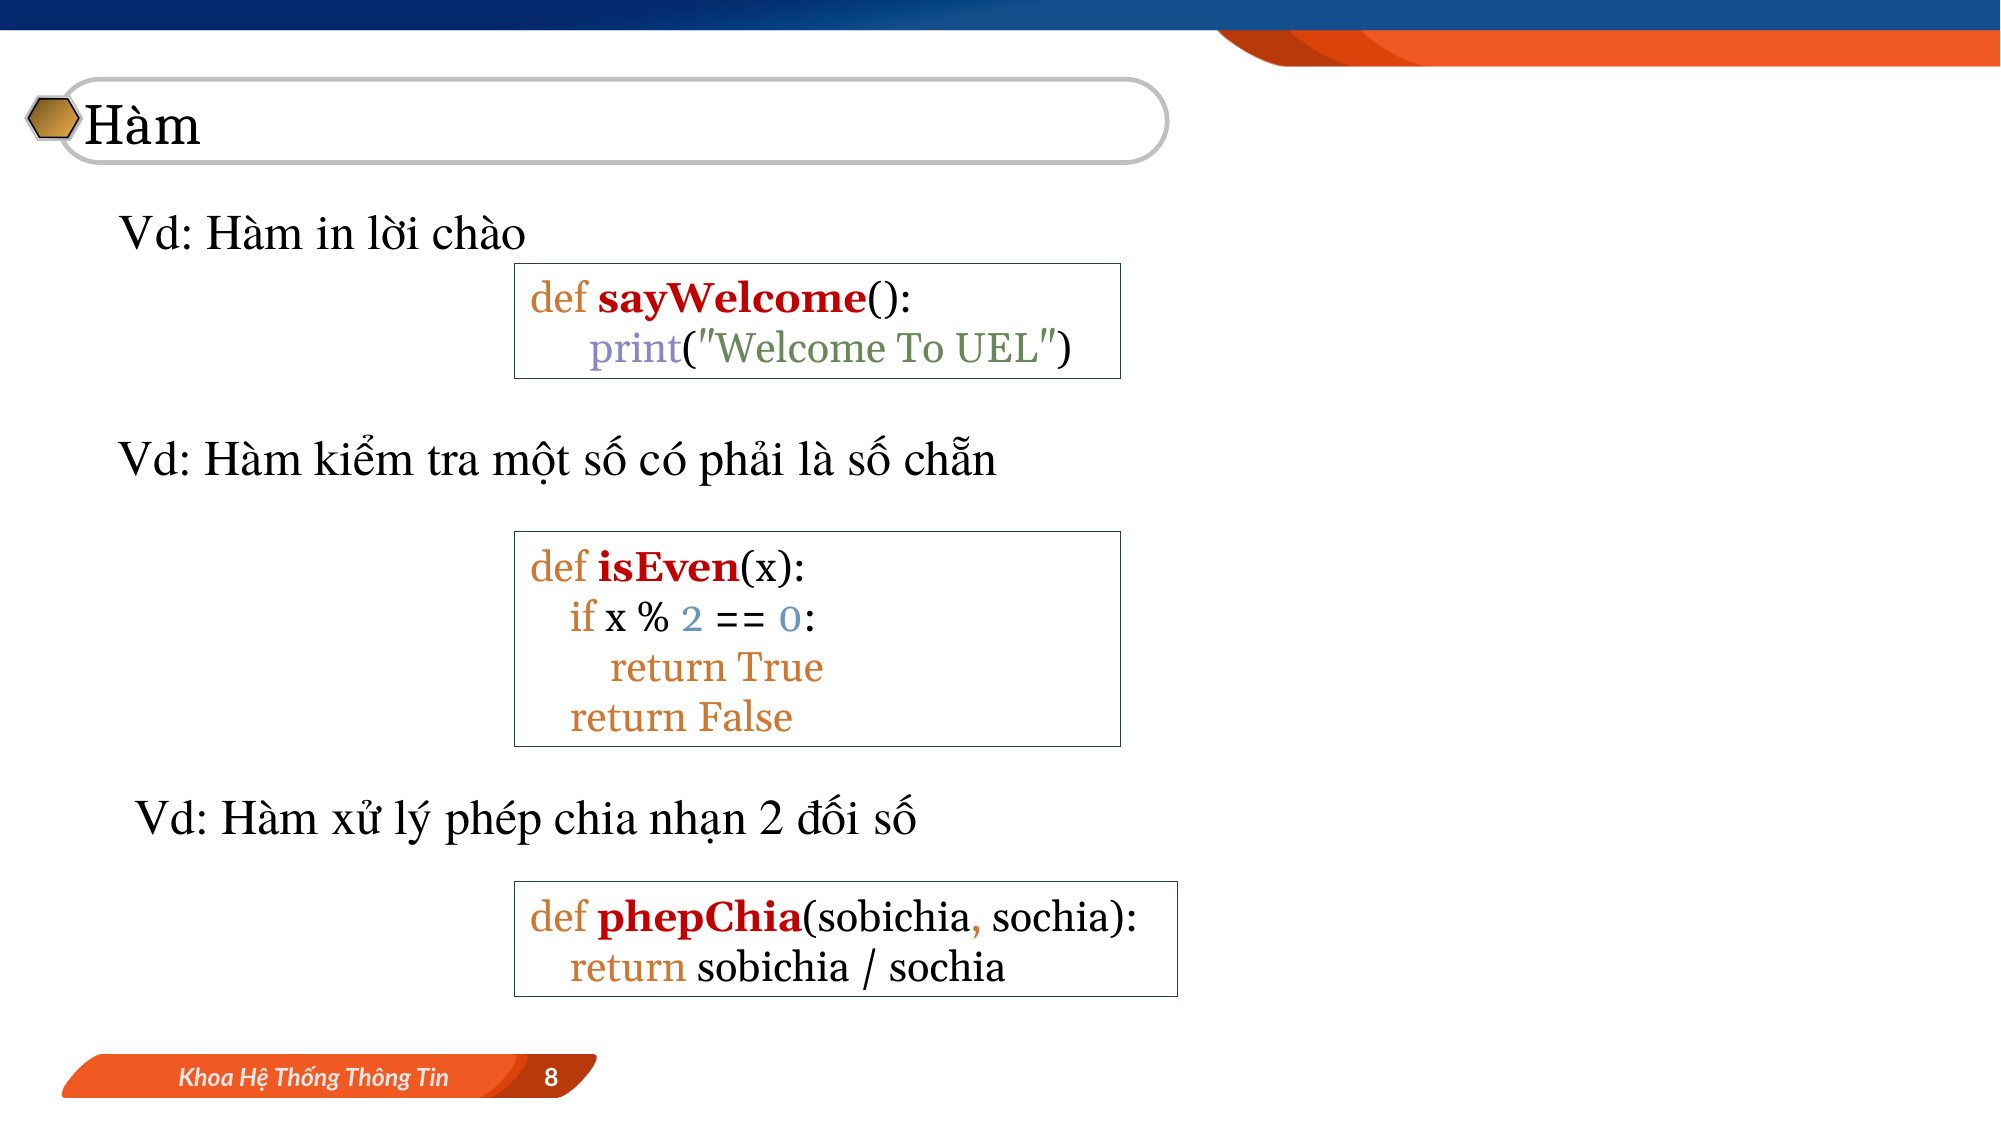

Hàm

Vd: Hàm in lời chào
def sayWelcome():
      print("Welcome To UEL")
Vd: Hàm kiểm tra một số có phải là số chẵn
def isEven(x):
    if x % 2 == 0:
        return True
    return False
Vd: Hàm xử lý phép chia nhạn 2 đối số
def phepChia(sobichia, sochia):
    return sobichia / sochia
8
Khoa Hệ Thống Thông Tin